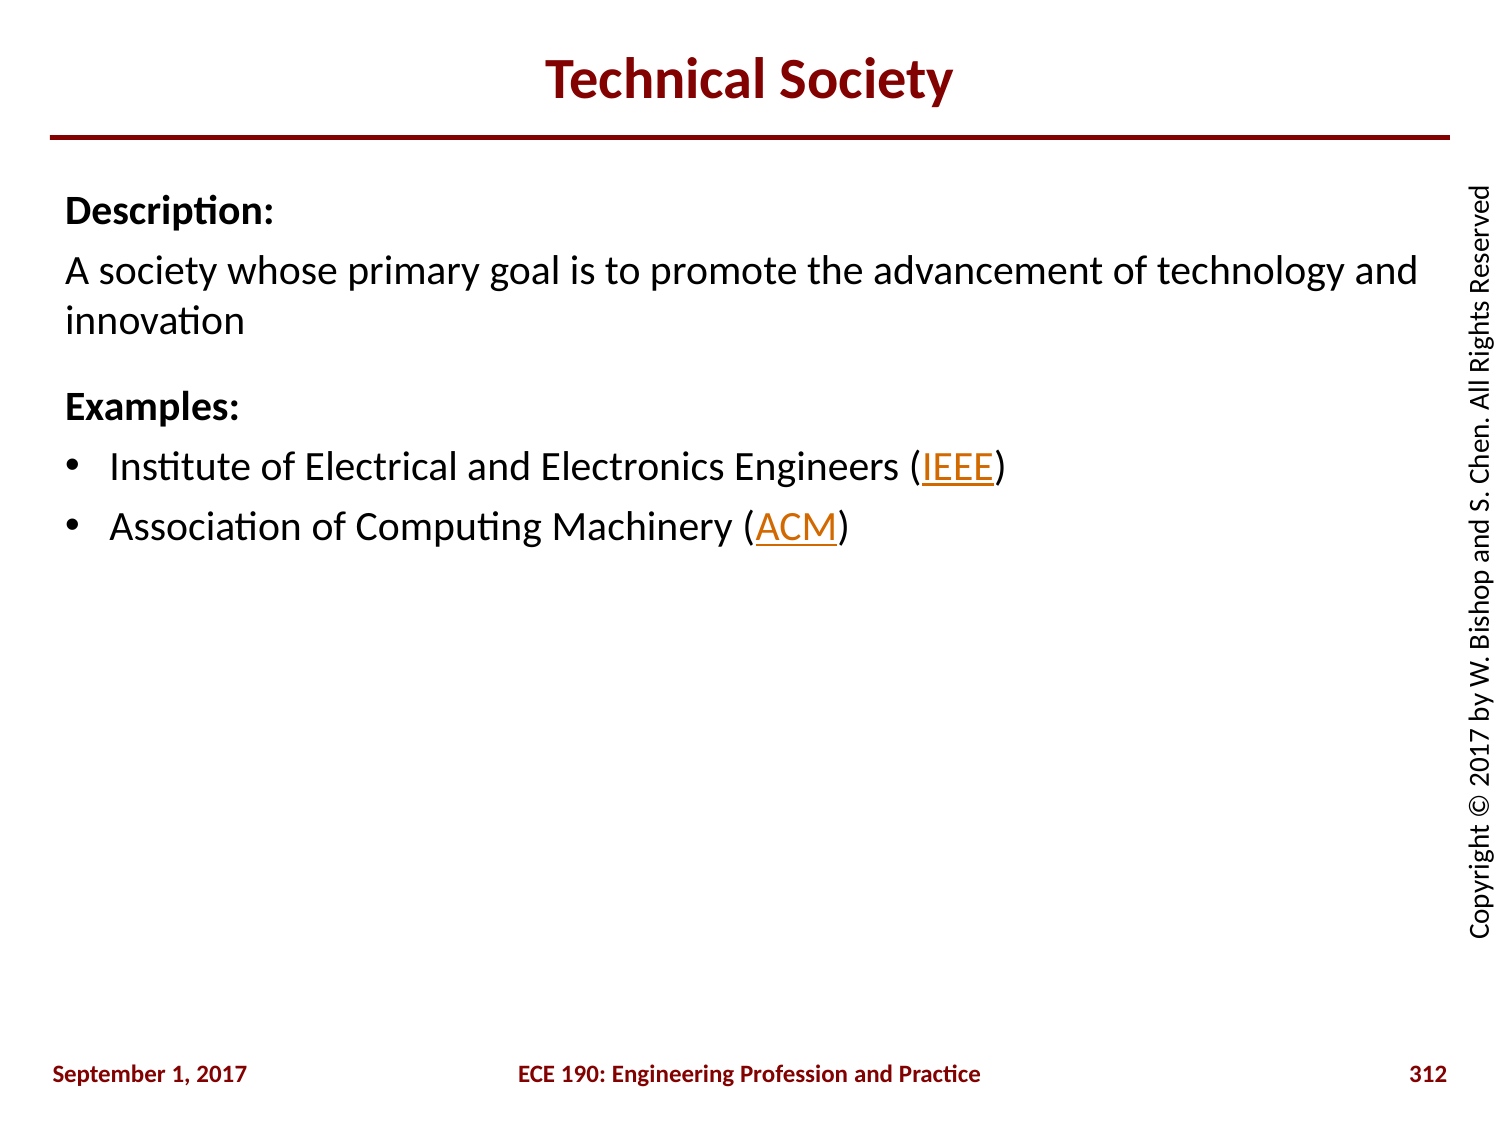

# Technical Society
Description:
A society whose primary goal is to promote the advancement of technology and innovation
Examples:
Institute of Electrical and Electronics Engineers (IEEE)
Association of Computing Machinery (ACM)
September 1, 2017
ECE 190: Engineering Profession and Practice
312